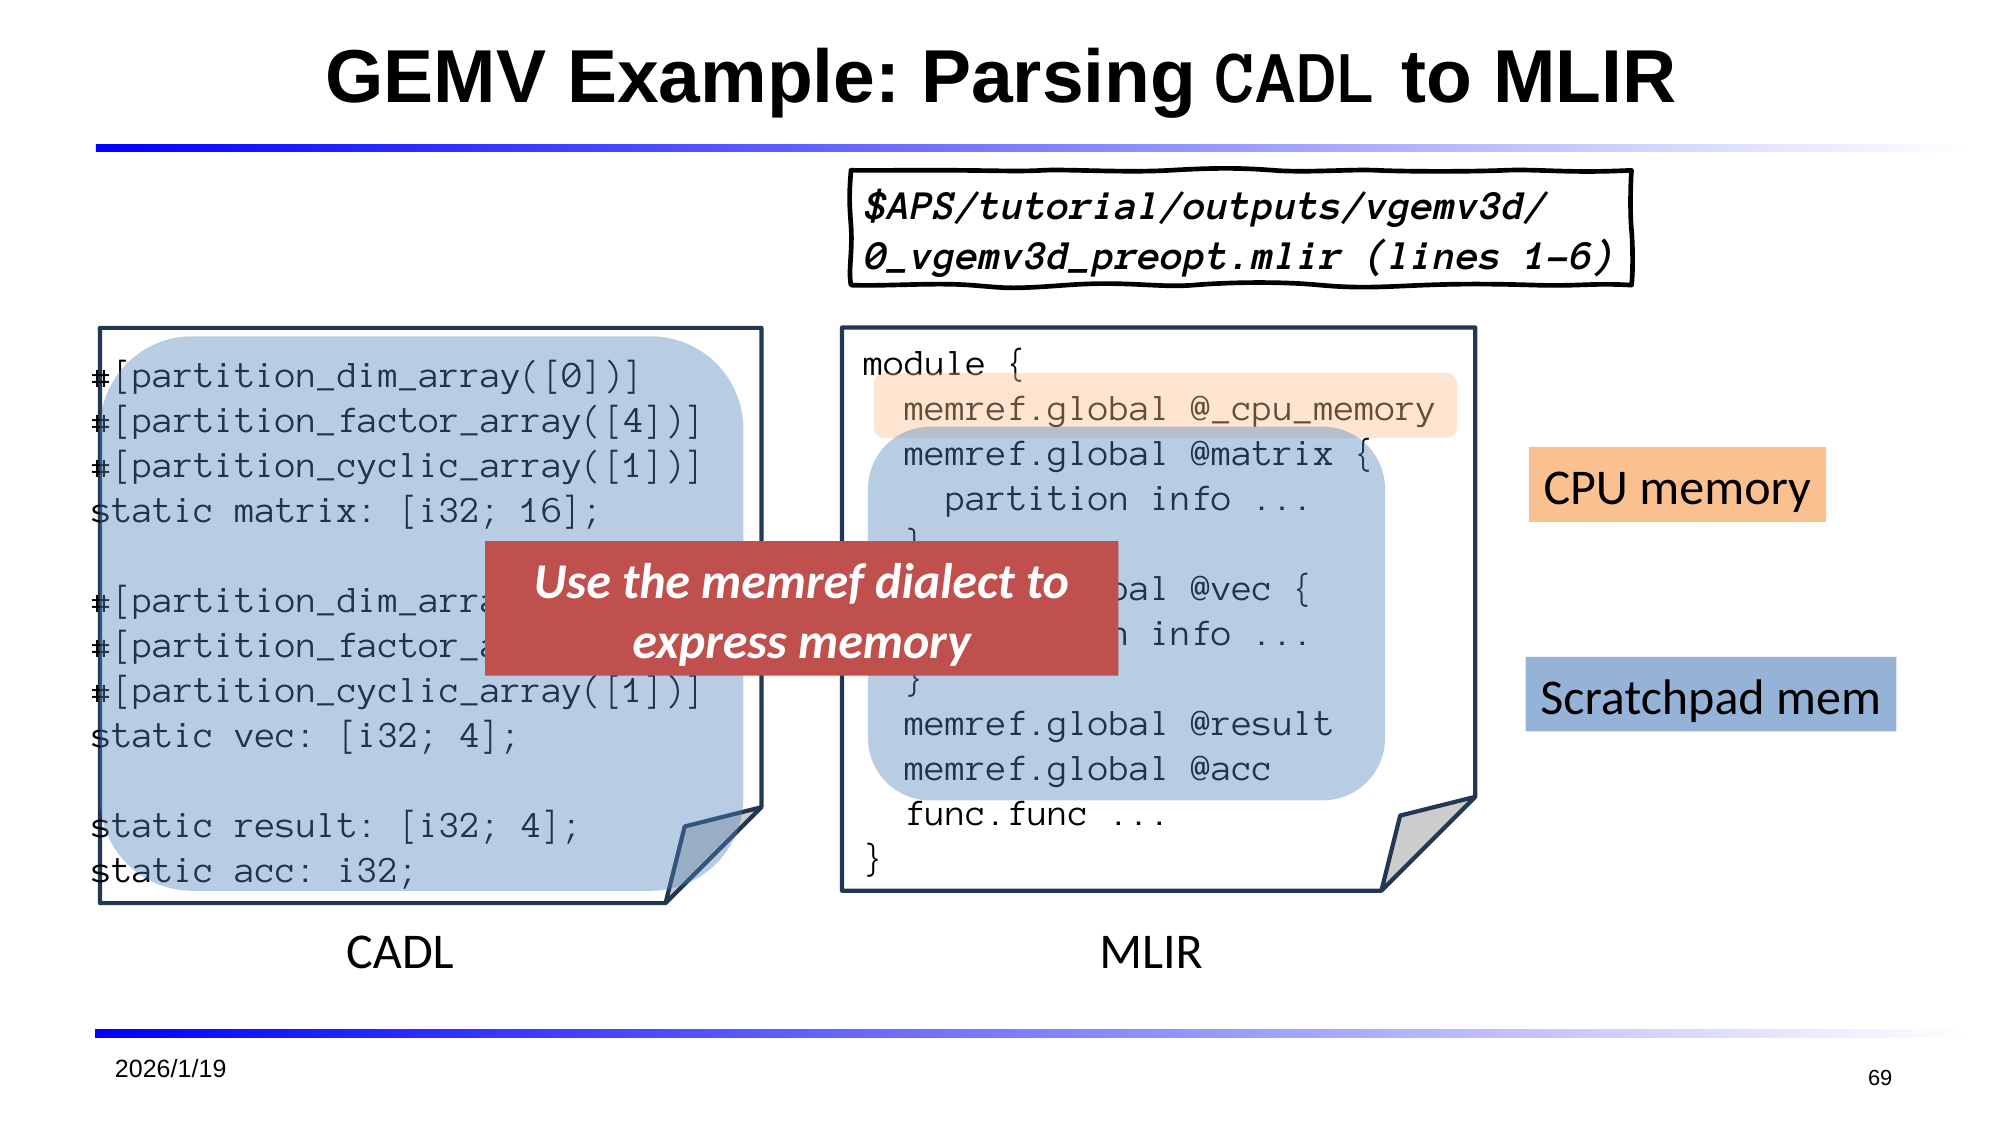

# GEMV Example: Parsing CADL to MLIR
$APS/tutorial/outputs/vgemv3d/
0_vgemv3d_preopt.mlir (lines 1-6)

module {
  memref.global @_cpu_memory
  memref.global @matrix {
    partition info ...
  }
  memref.global @vec {
    partition info ...
  }
  memref.global @result
  memref.global @acc
  func.func ...
}

#[partition_dim_array([0])]
#[partition_factor_array([4])]
#[partition_cyclic_array([1])]
static matrix: [i32; 16];

#[partition_dim_array([0])]
#[partition_factor_array([4])]
#[partition_cyclic_array([1])]
static vec: [i32; 4];

static result: [i32; 4];
static acc: i32;

CPU memory
Use the memref dialect to express memory
Scratchpad mem
CADL
MLIR
2026/1/19
69